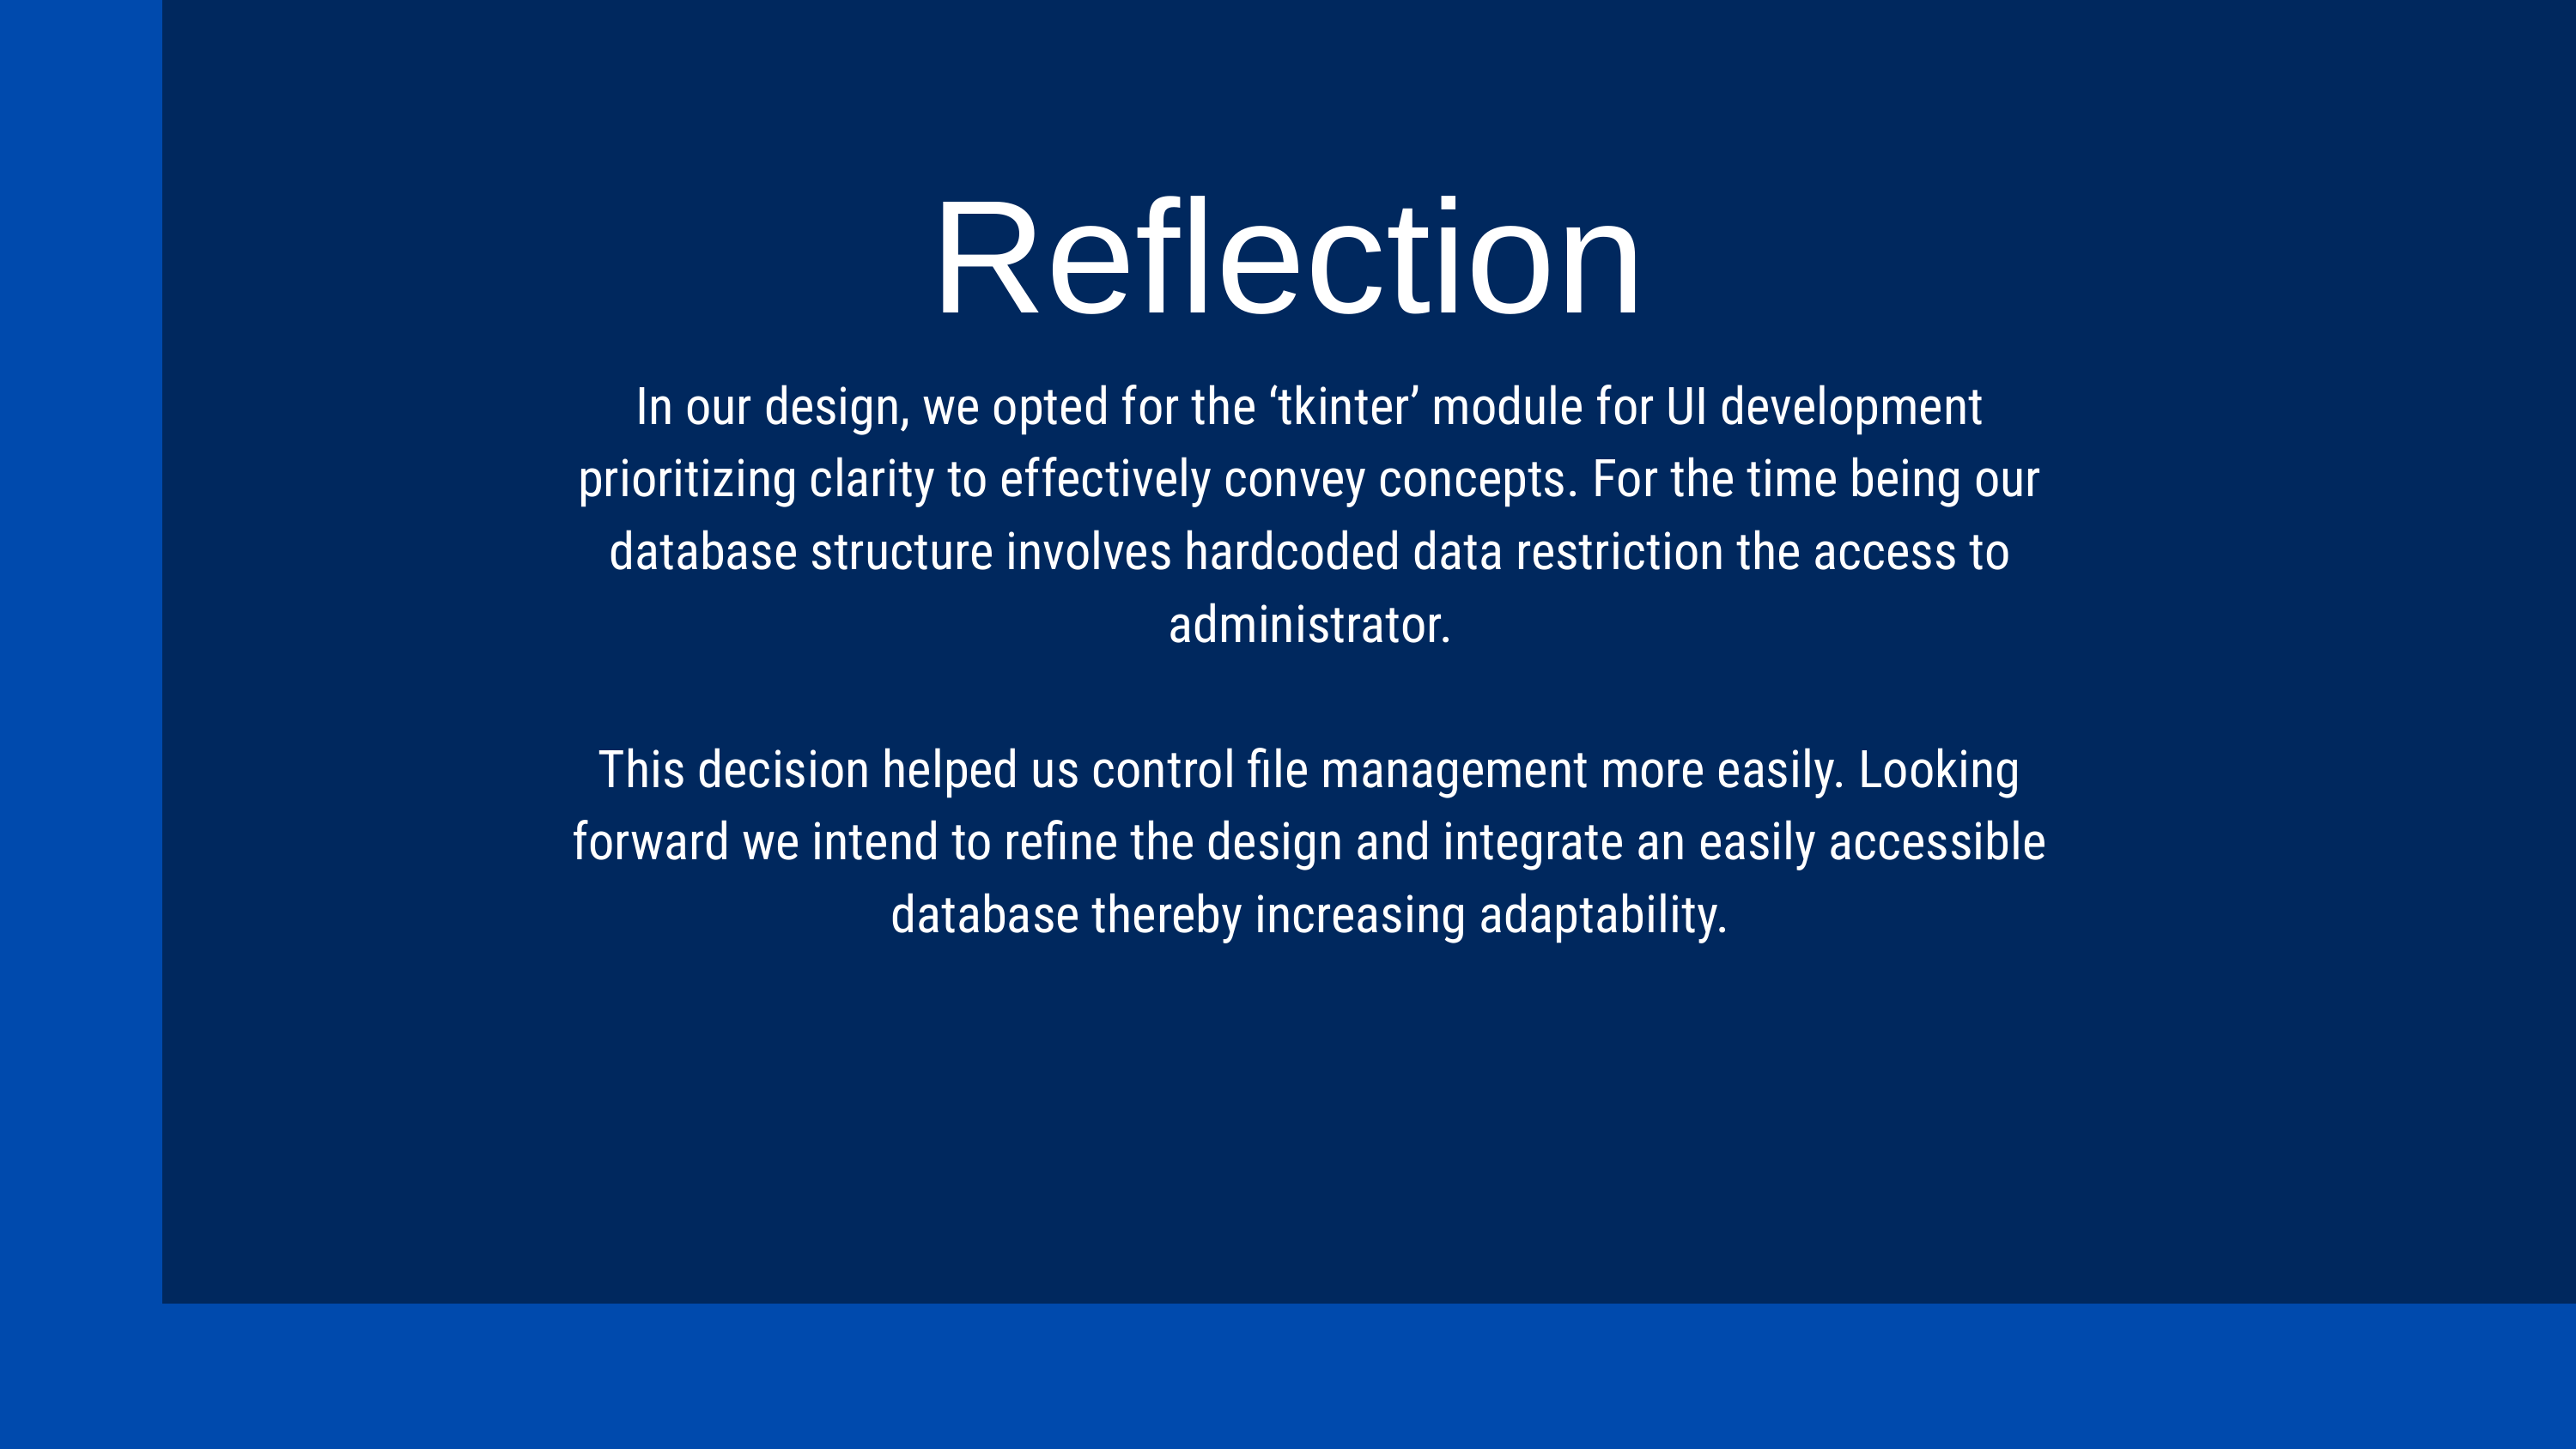

Reflection
In our design, we opted for the ‘tkinter’ module for UI development prioritizing clarity to effectively convey concepts. For the time being our database structure involves hardcoded data restriction the access to administrator.

This decision helped us control file management more easily. Looking forward we intend to refine the design and integrate an easily accessible database thereby increasing adaptability.